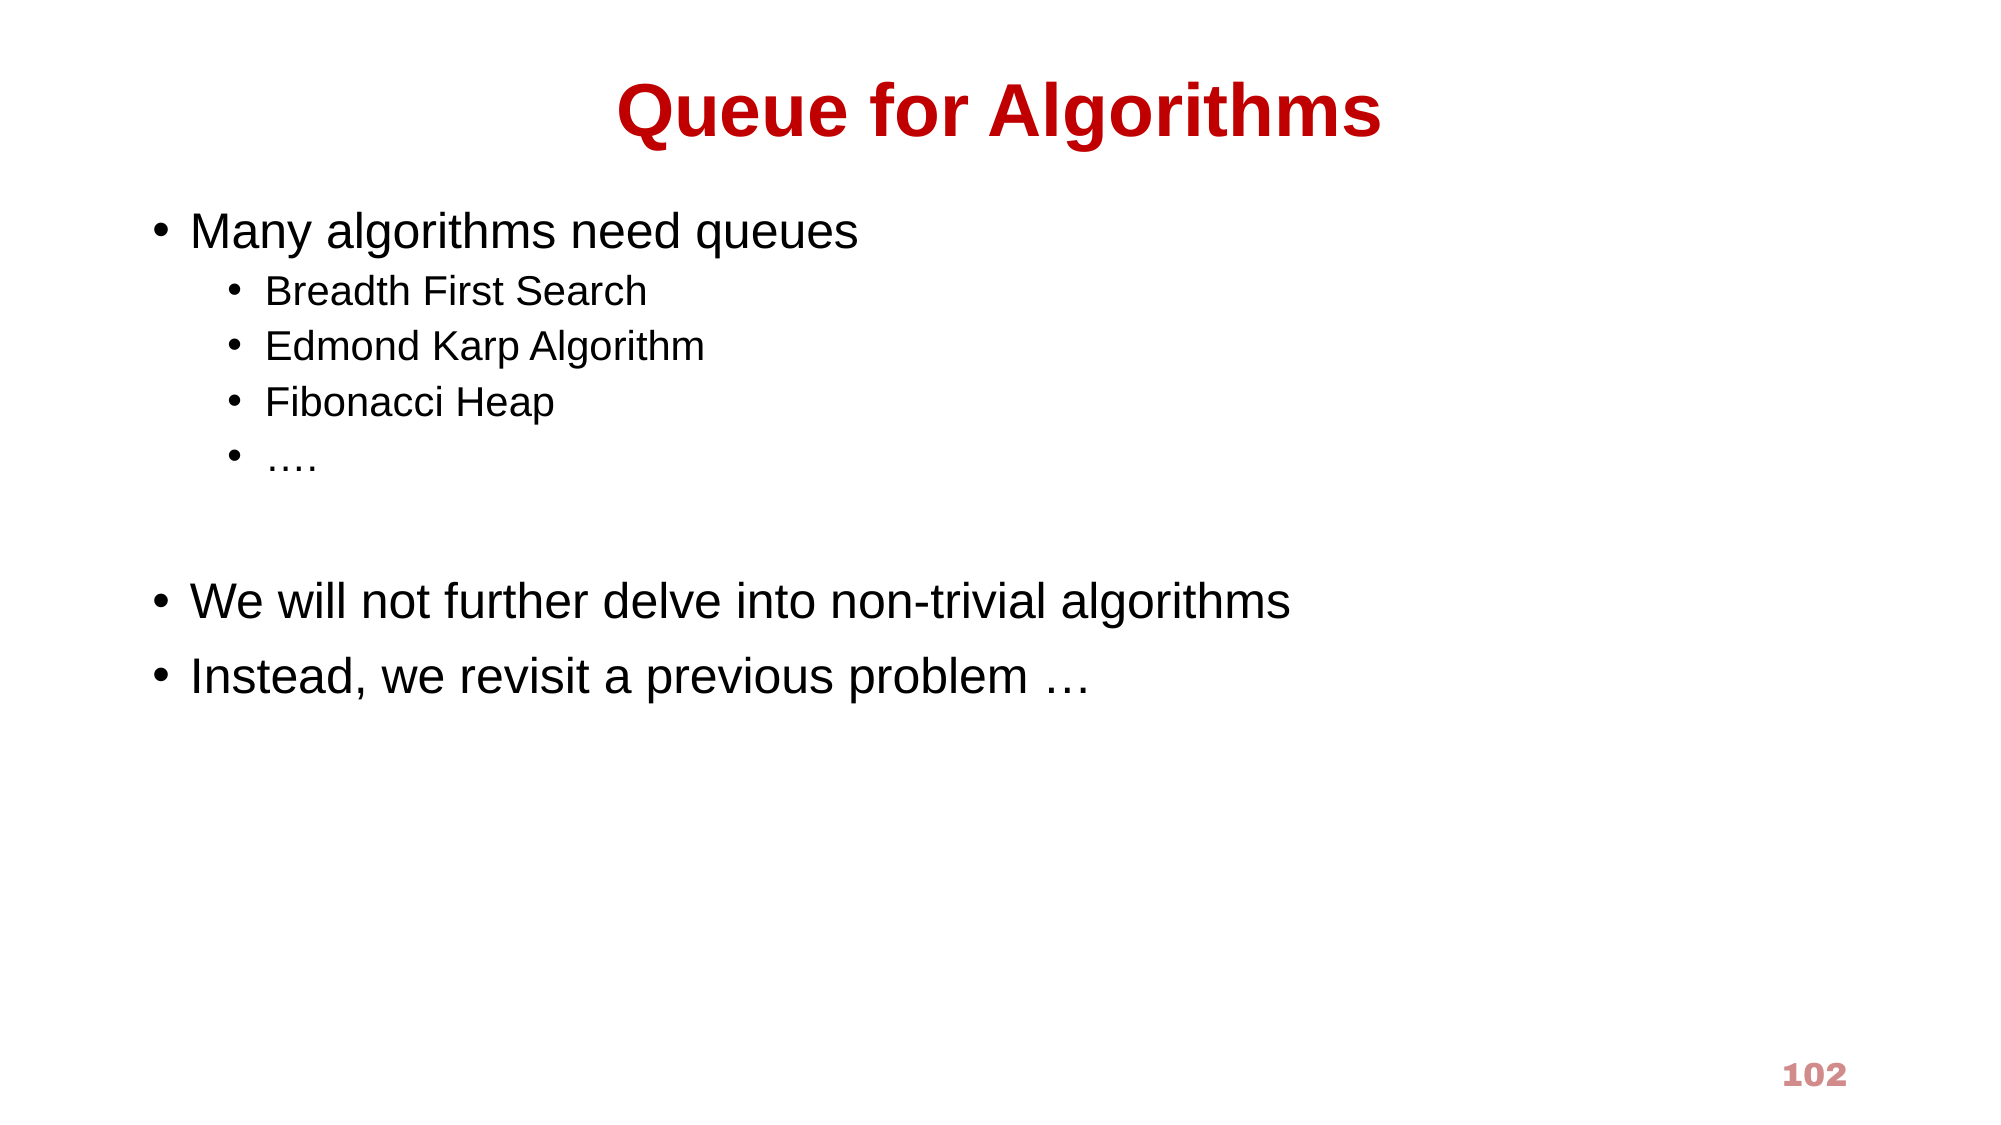

# Queue for Algorithms
Many algorithms need queues
Breadth First Search
Edmond Karp Algorithm
Fibonacci Heap
….

We will not further delve into non-trivial algorithms
Instead, we revisit a previous problem …
102